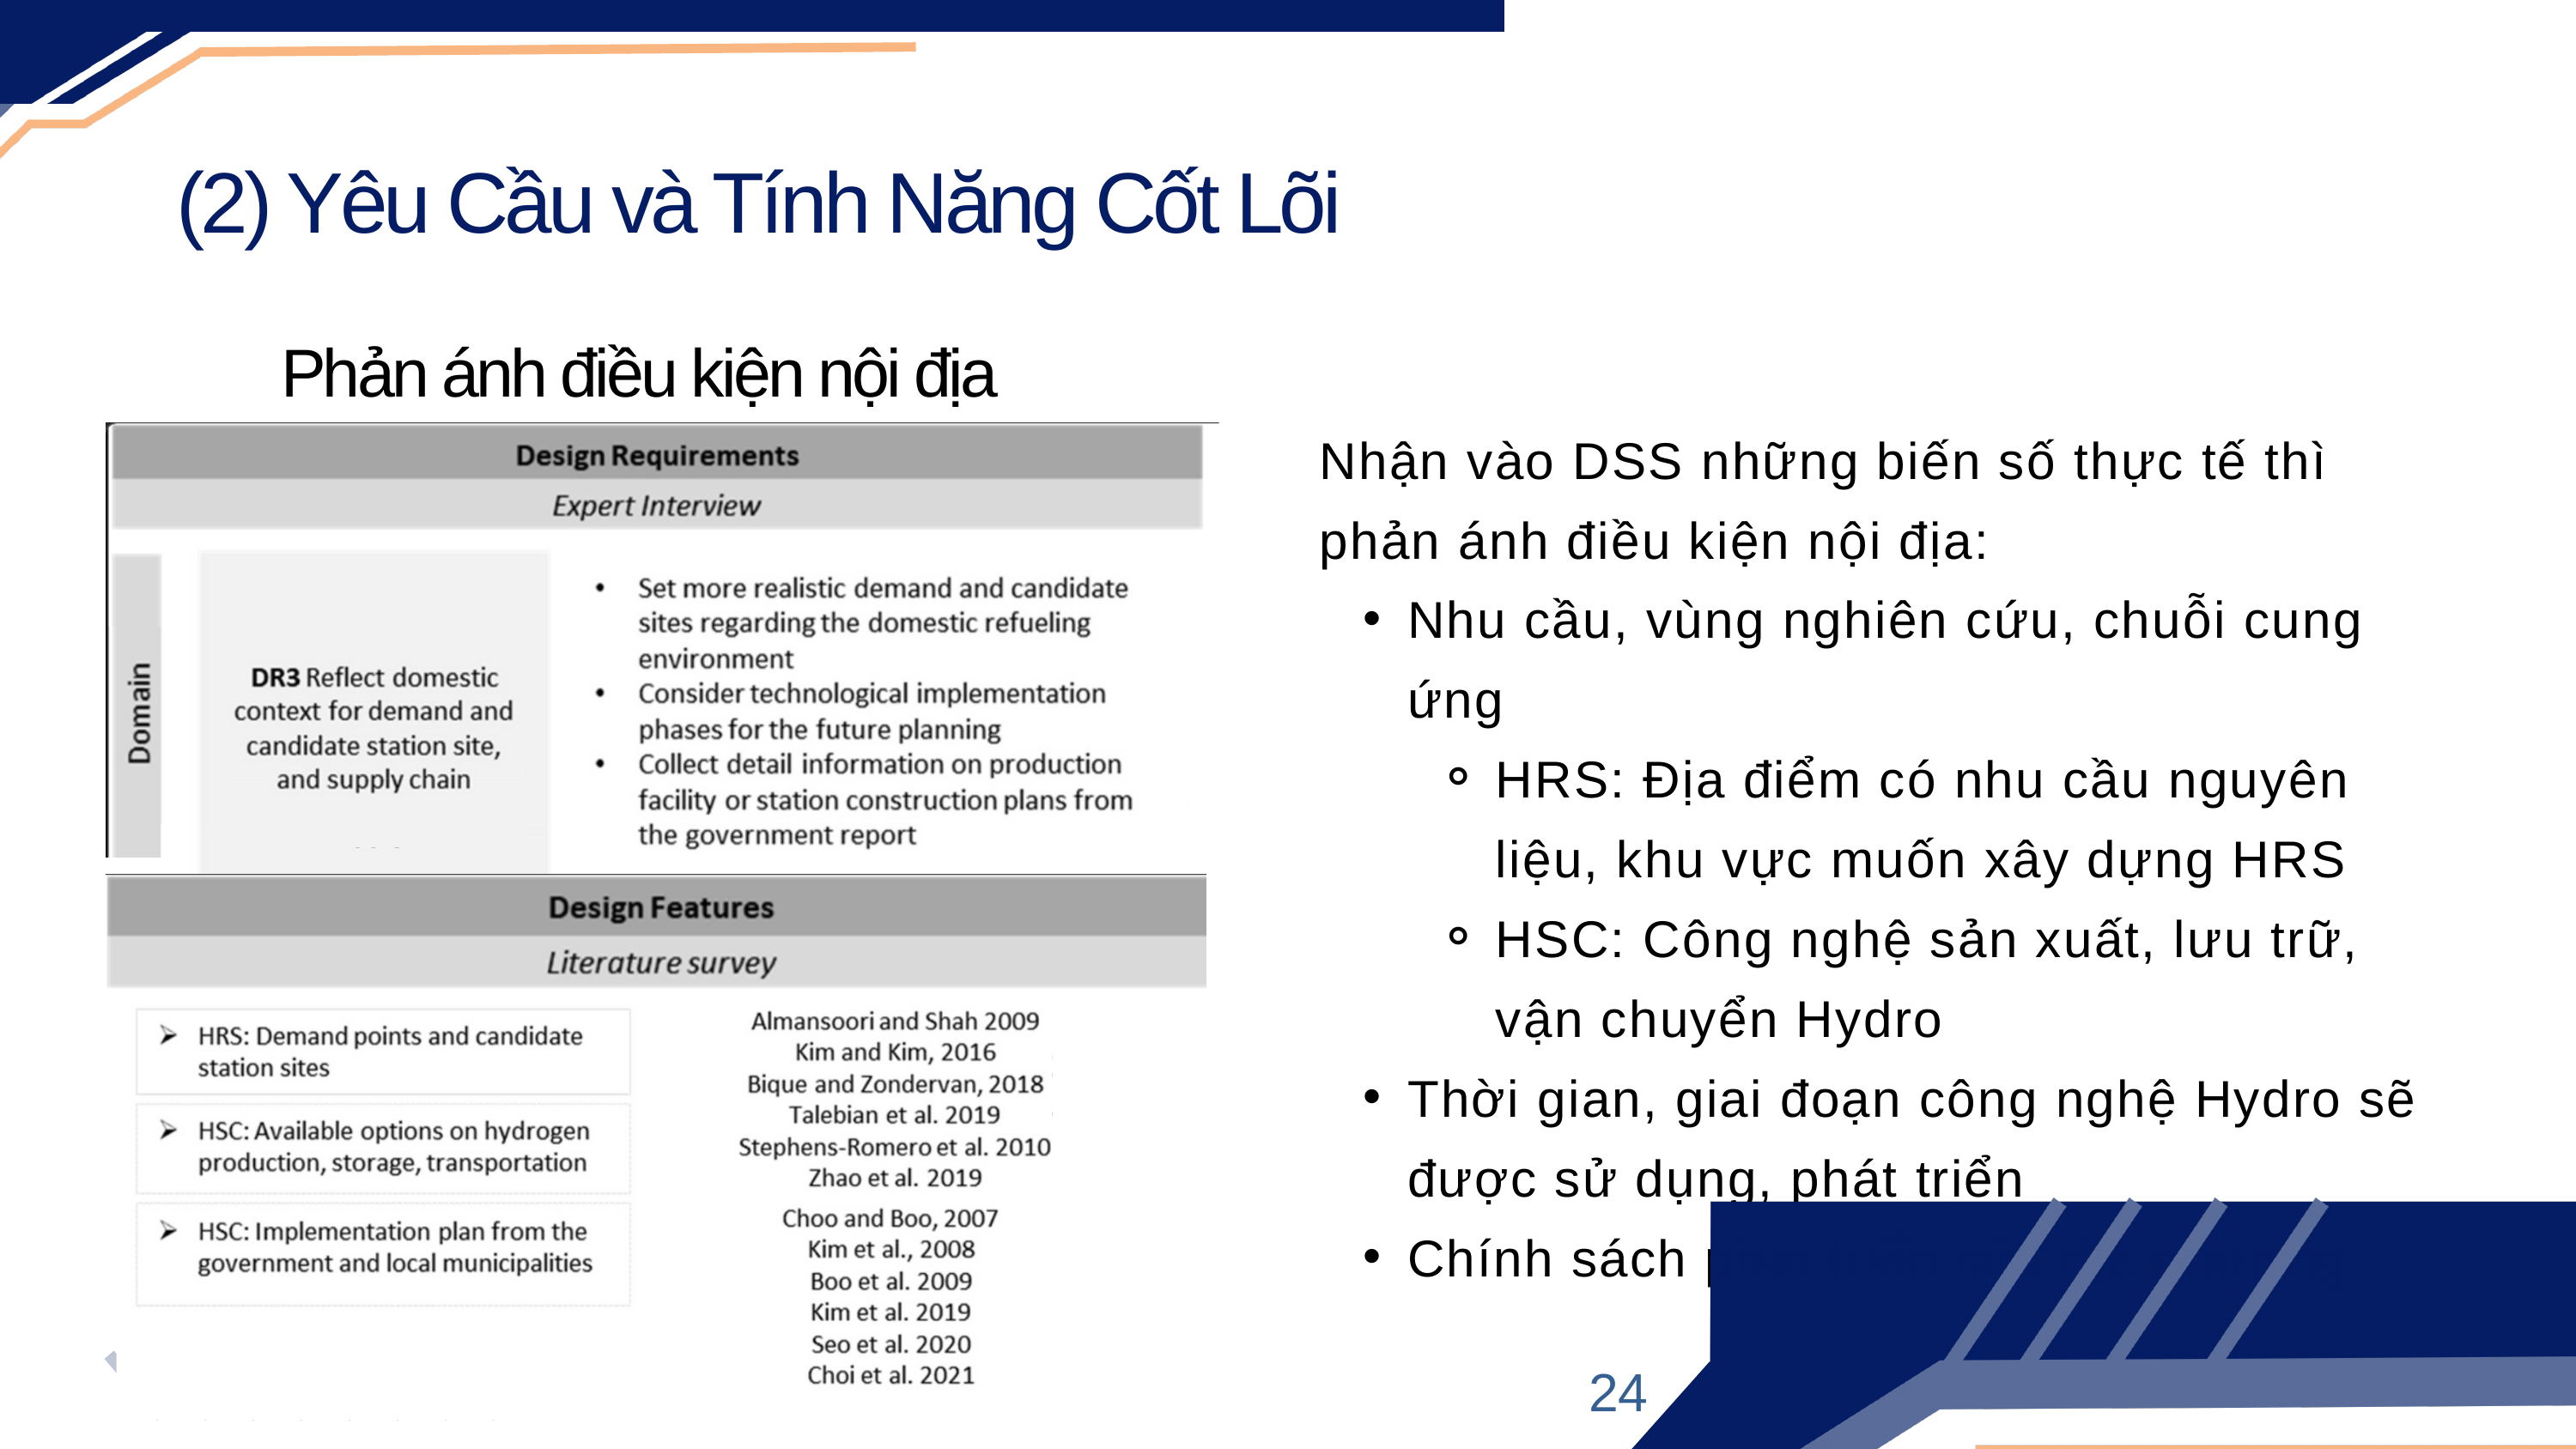

(2) Yêu Cầu và Tính Năng Cốt Lõi
Phản ánh điều kiện nội địa
Nhận vào DSS những biến số thực tế thì phản ánh điều kiện nội địa:
Nhu cầu, vùng nghiên cứu, chuỗi cung ứng
HRS: Địa điểm có nhu cầu nguyên liệu, khu vực muốn xây dựng HRS
HSC: Công nghệ sản xuất, lưu trữ, vận chuyển Hydro
Thời gian, giai đoạn công nghệ Hydro sẽ được sử dụng, phát triển
Chính sách phát triển của địa phương

24